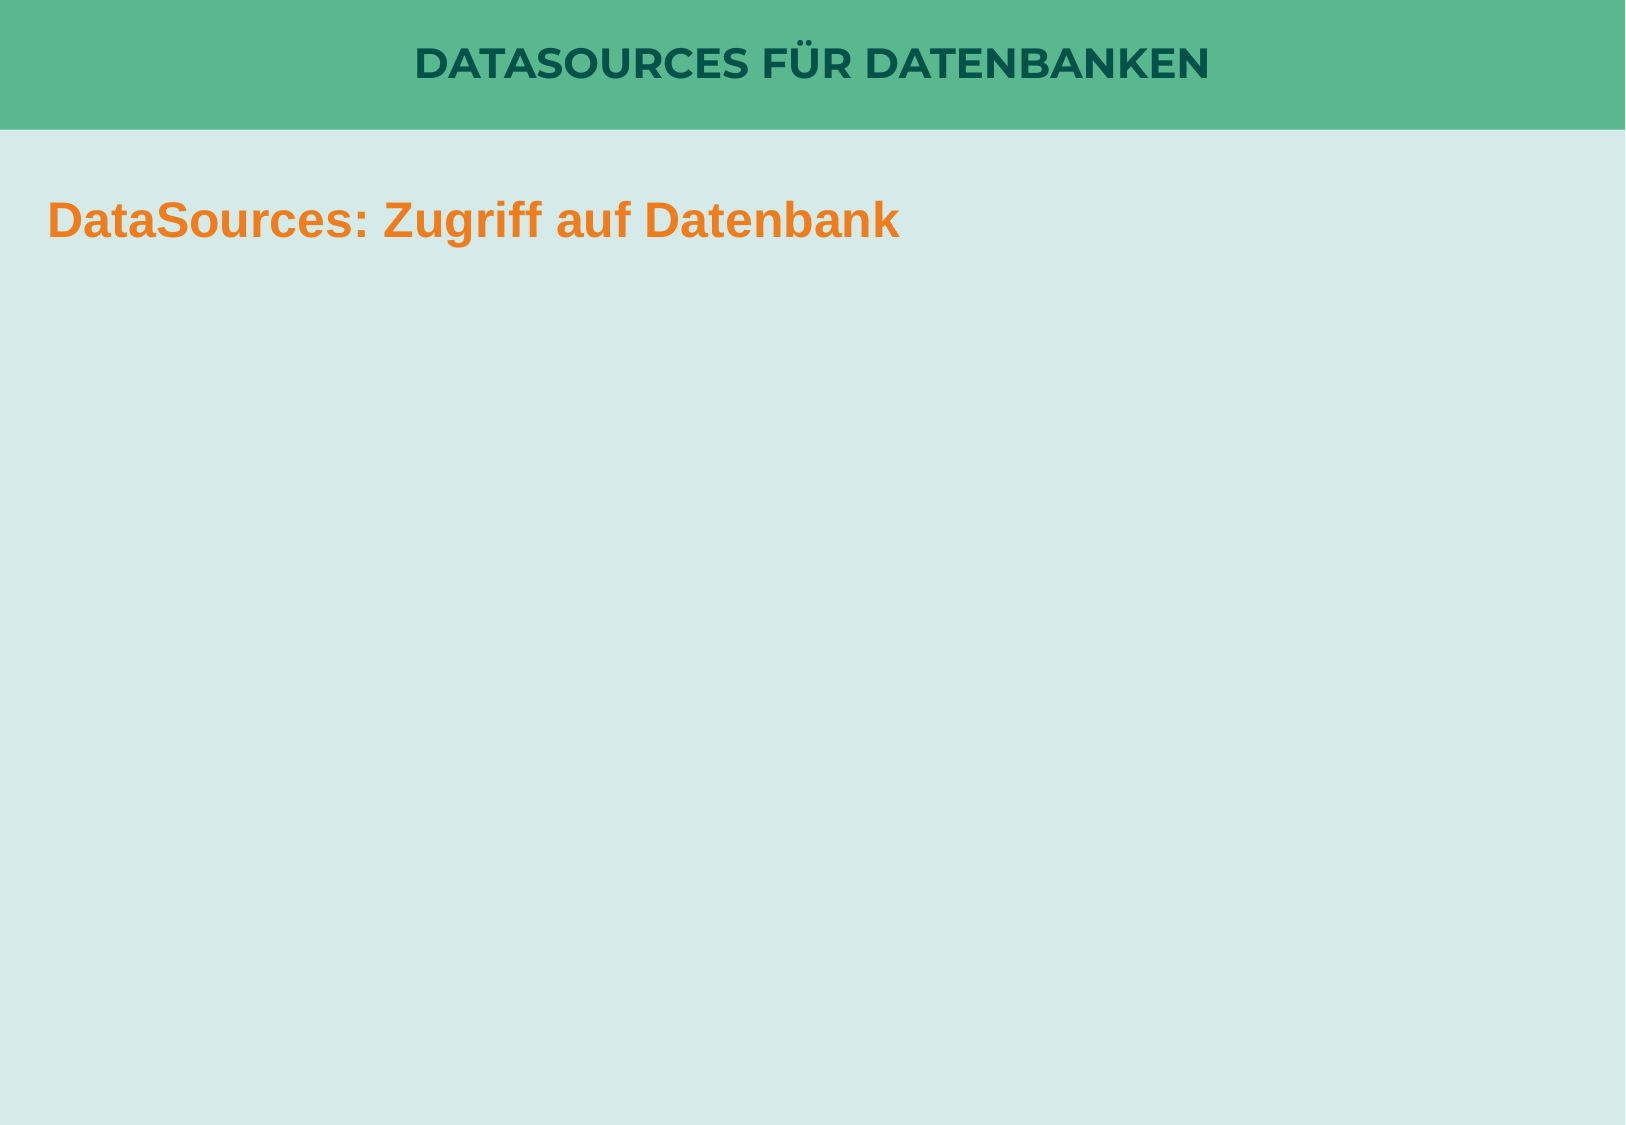

# DataSources für Datenbanken
DataSources: Zugriff auf Datenbank